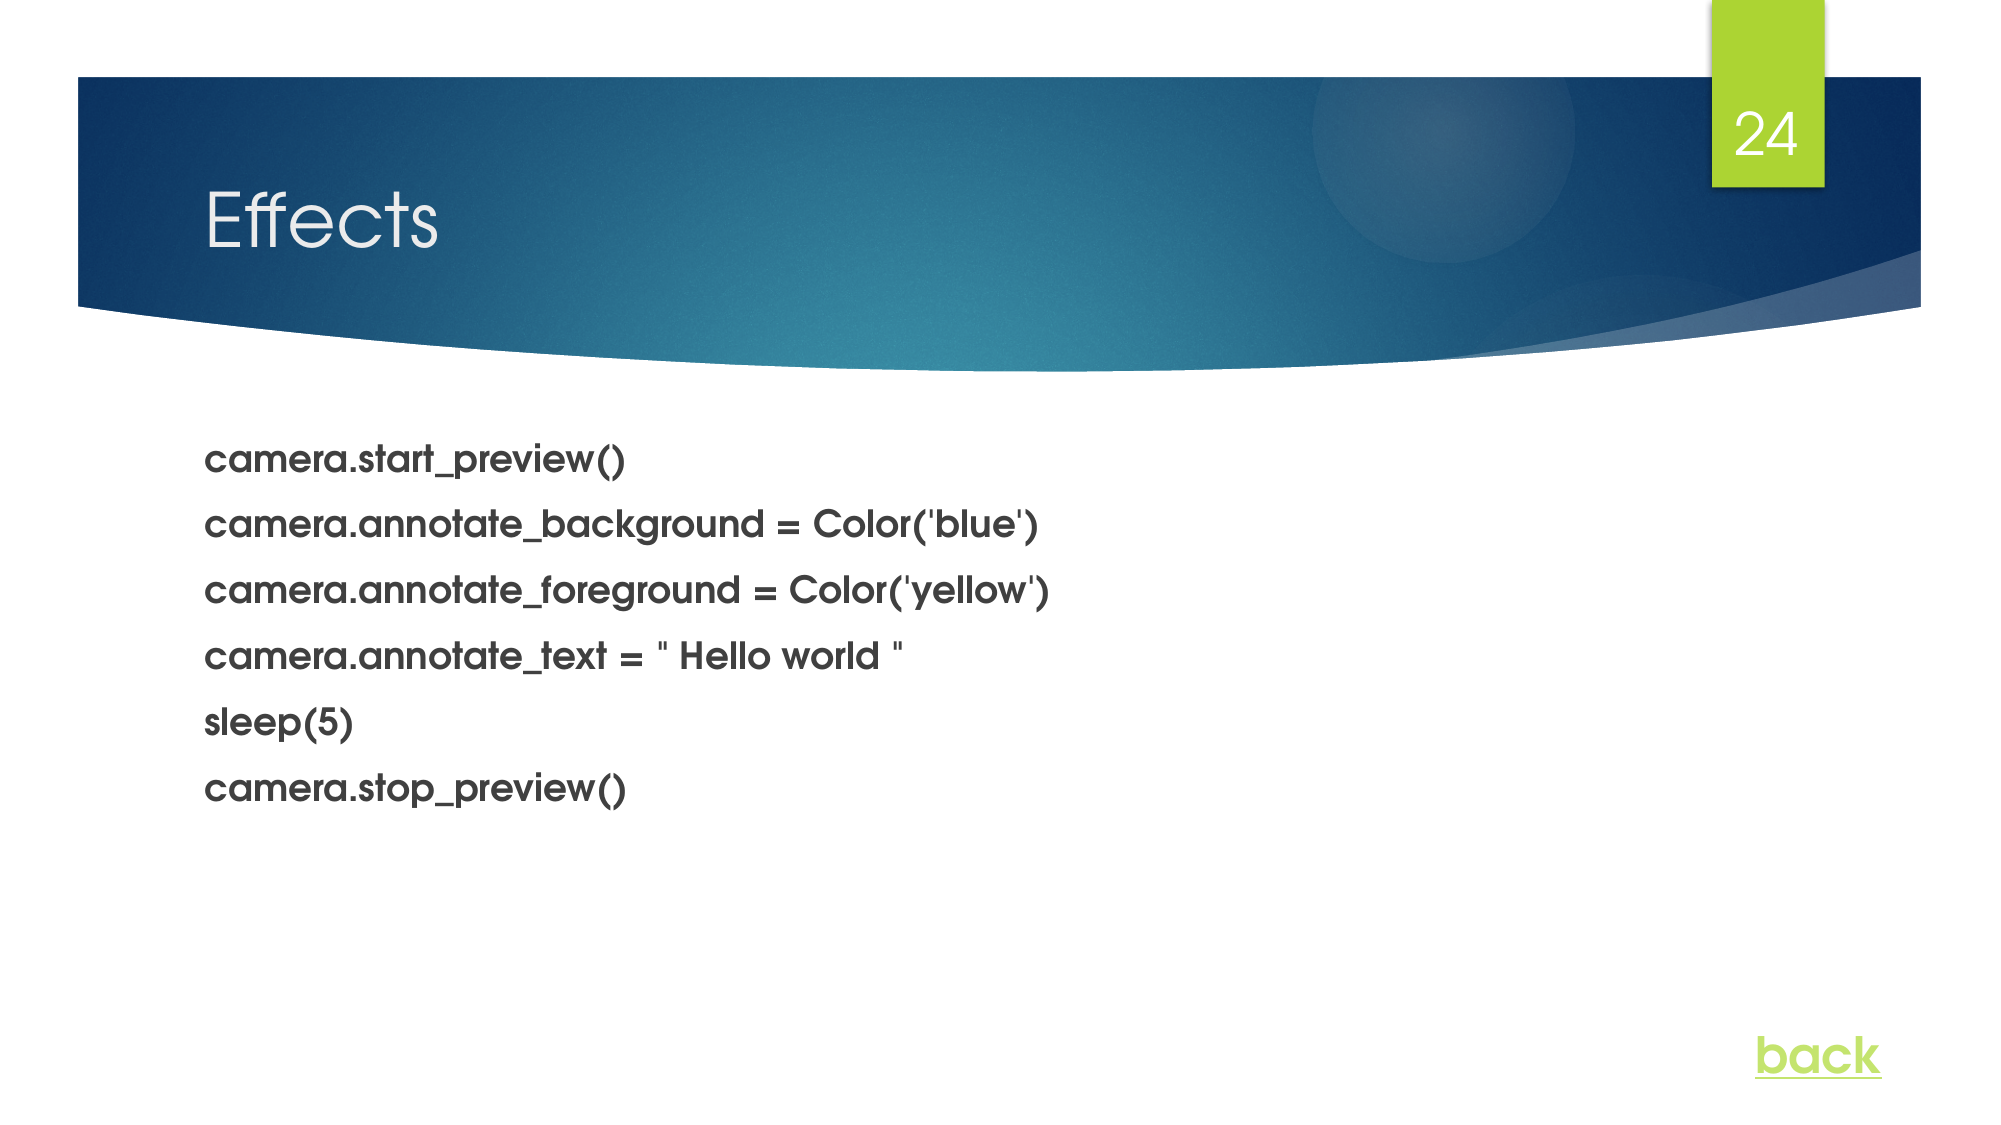

24
# Effects
camera.start_preview()
camera.annotate_background = Color('blue')
camera.annotate_foreground = Color('yellow')
camera.annotate_text = " Hello world "
sleep(5)
camera.stop_preview()

back